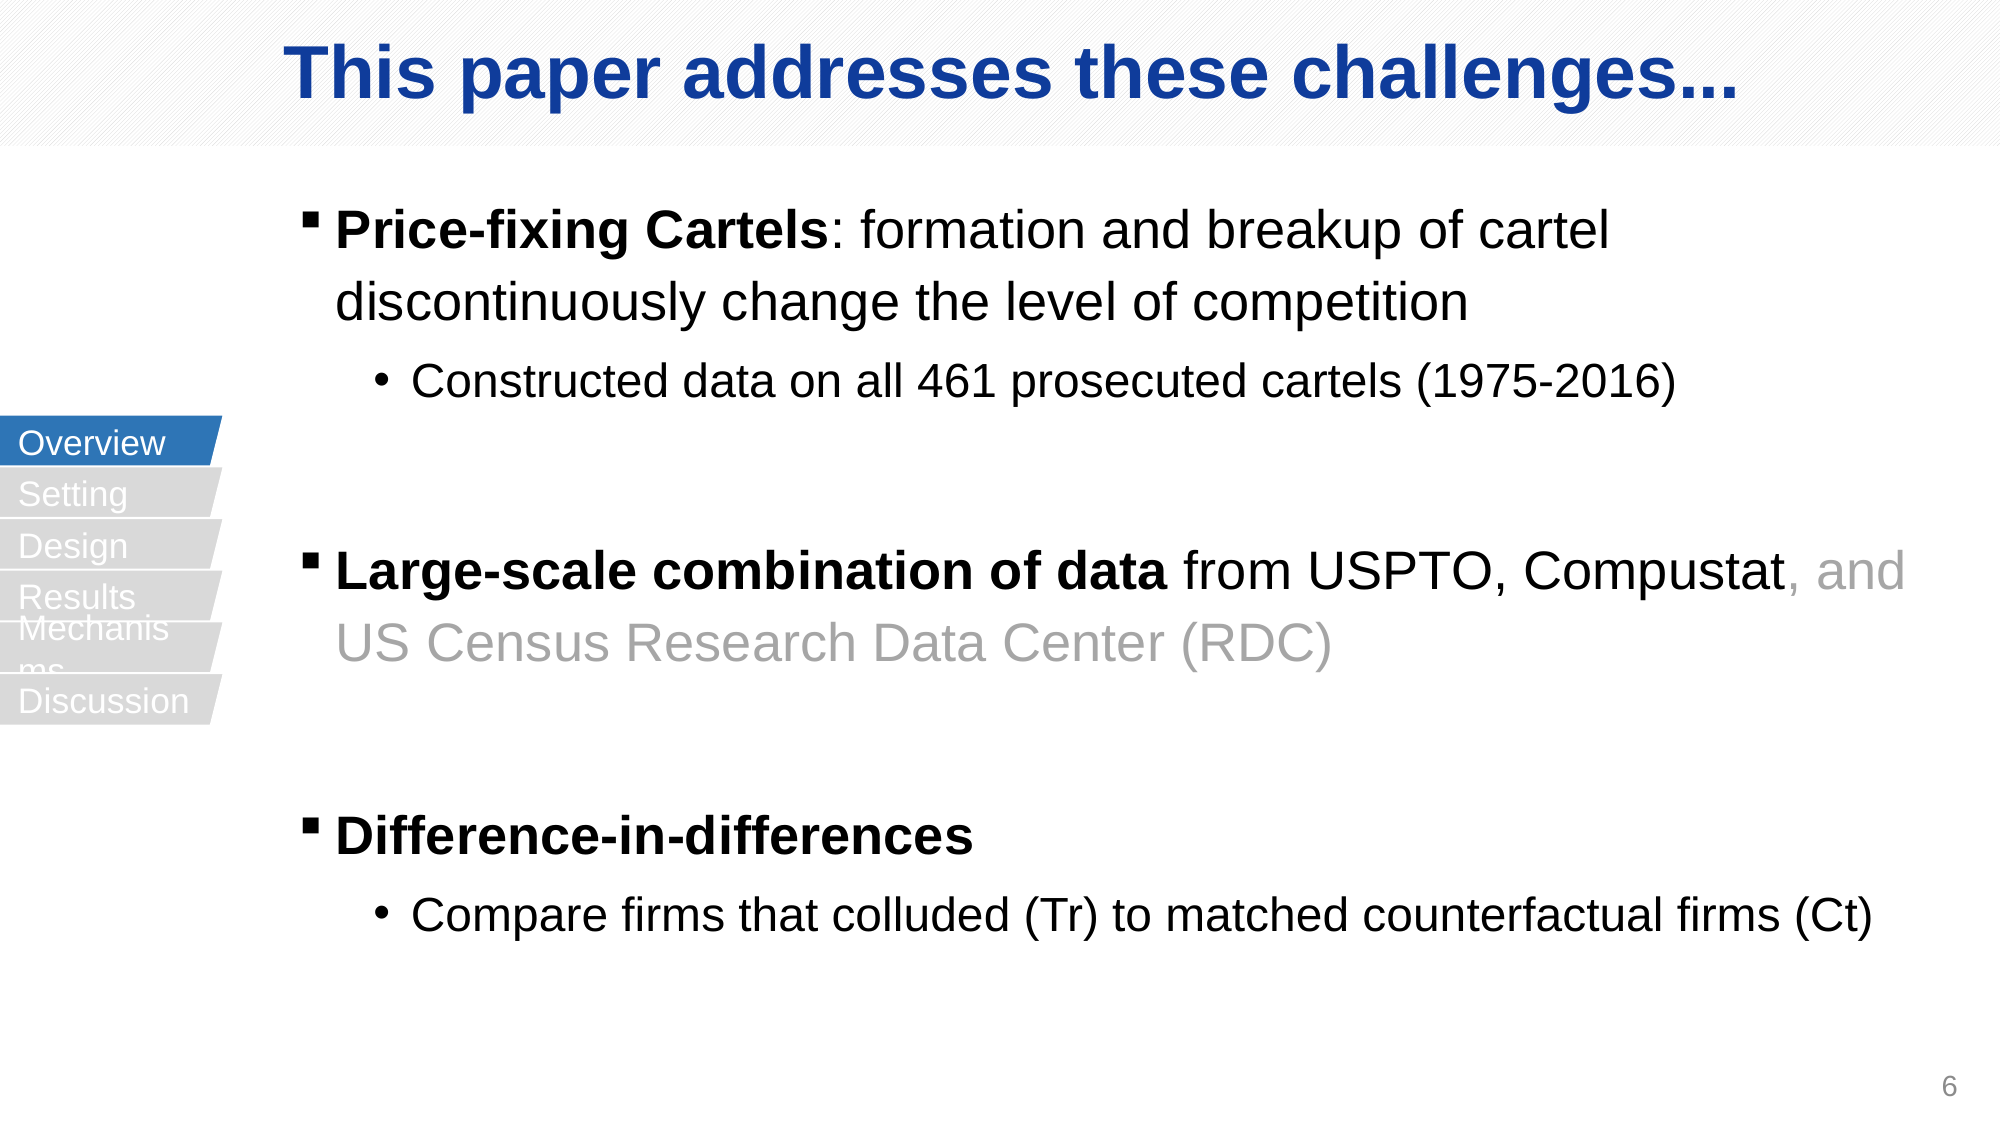

# This paper addresses these challenges...
Price-fixing Cartels: formation and breakup of cartel discontinuously change the level of competition
Constructed data on all 461 prosecuted cartels (1975-2016)

Large-scale combination of data from USPTO, Compustat, and US Census Research Data Center (RDC)

Difference-in-differences
Compare firms that colluded (Tr) to matched counterfactual firms (Ct)
Overview
Setting
Design
Results
Mechanisms
Discussion
6